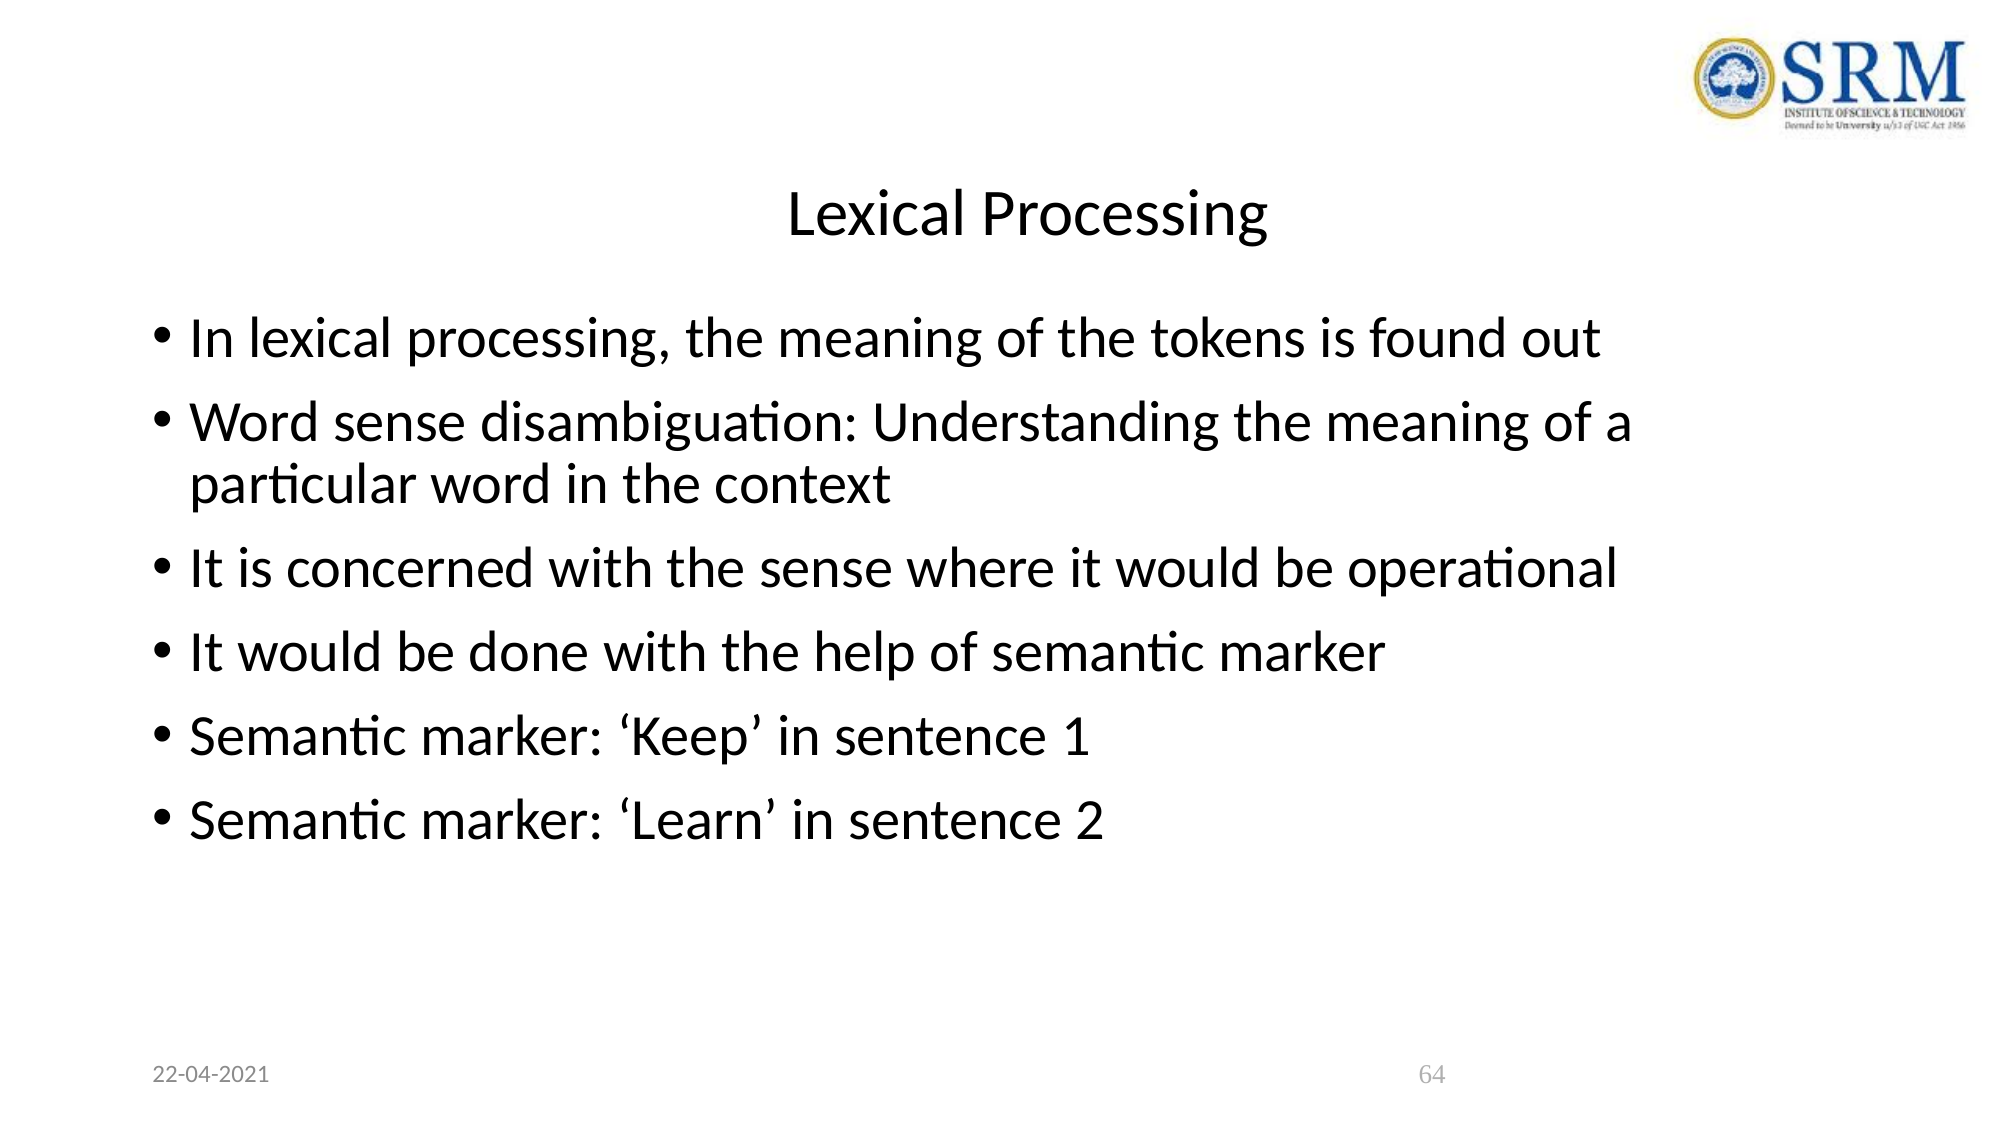

# Lexical Processing
In lexical processing, the meaning of the tokens is found out
Word sense disambiguation: Understanding the meaning of a particular word in the context
It is concerned with the sense where it would be operational
It would be done with the help of semantic marker
Semantic marker: ‘Keep’ in sentence 1
Semantic marker: ‘Learn’ in sentence 2

22-04-2021
64